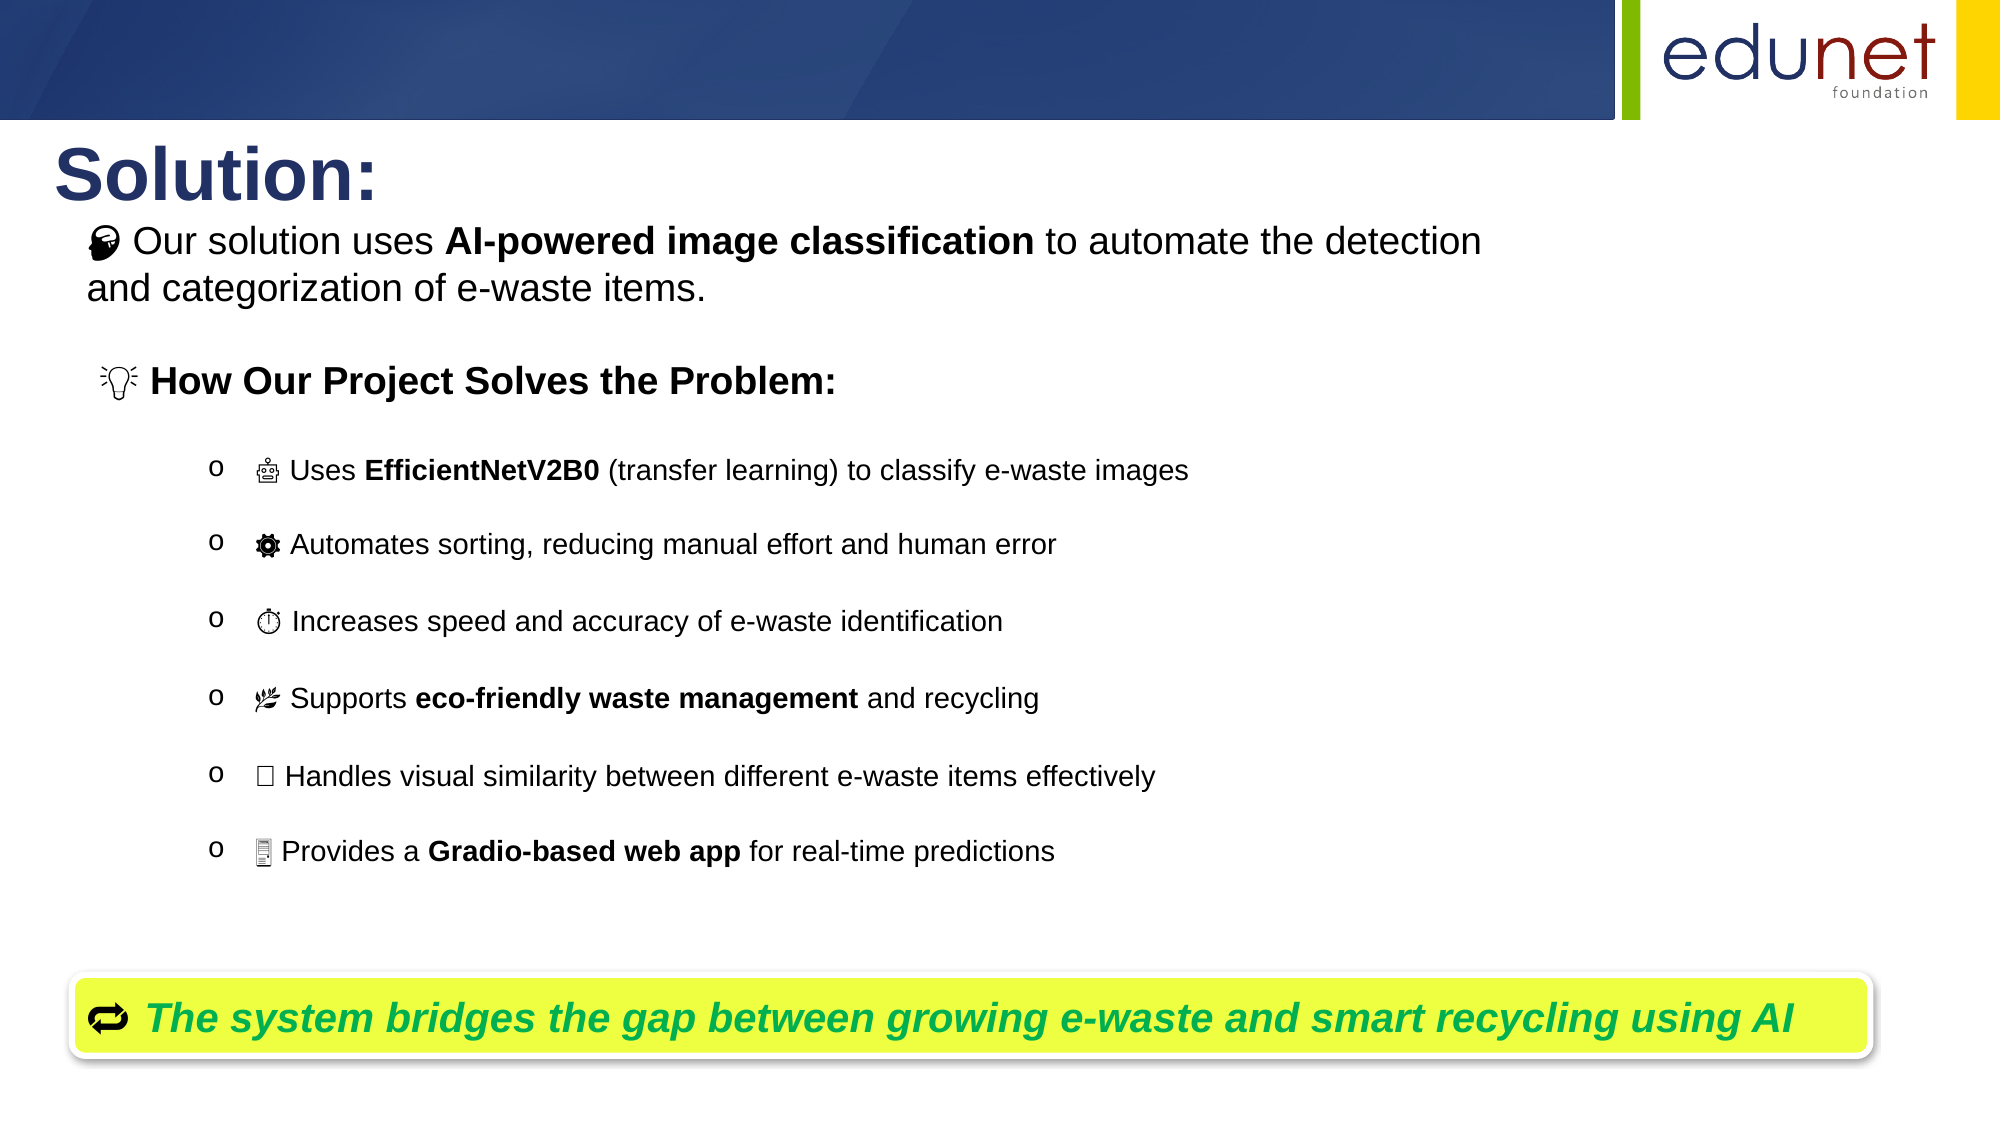

Solution:
🧠 Our solution uses AI-powered image classification to automate the detection and categorization of e-waste items.
💡 How Our Project Solves the Problem:
🤖 Uses EfficientNetV2B0 (transfer learning) to classify e-waste images
⚙️ Automates sorting, reducing manual effort and human error
⏱️ Increases speed and accuracy of e-waste identification
🌿 Supports eco-friendly waste management and recycling
🧪 Handles visual similarity between different e-waste items effectively
🖥️ Provides a Gradio-based web app for real-time predictions

🔁 The system bridges the gap between growing e-waste and smart recycling using AI